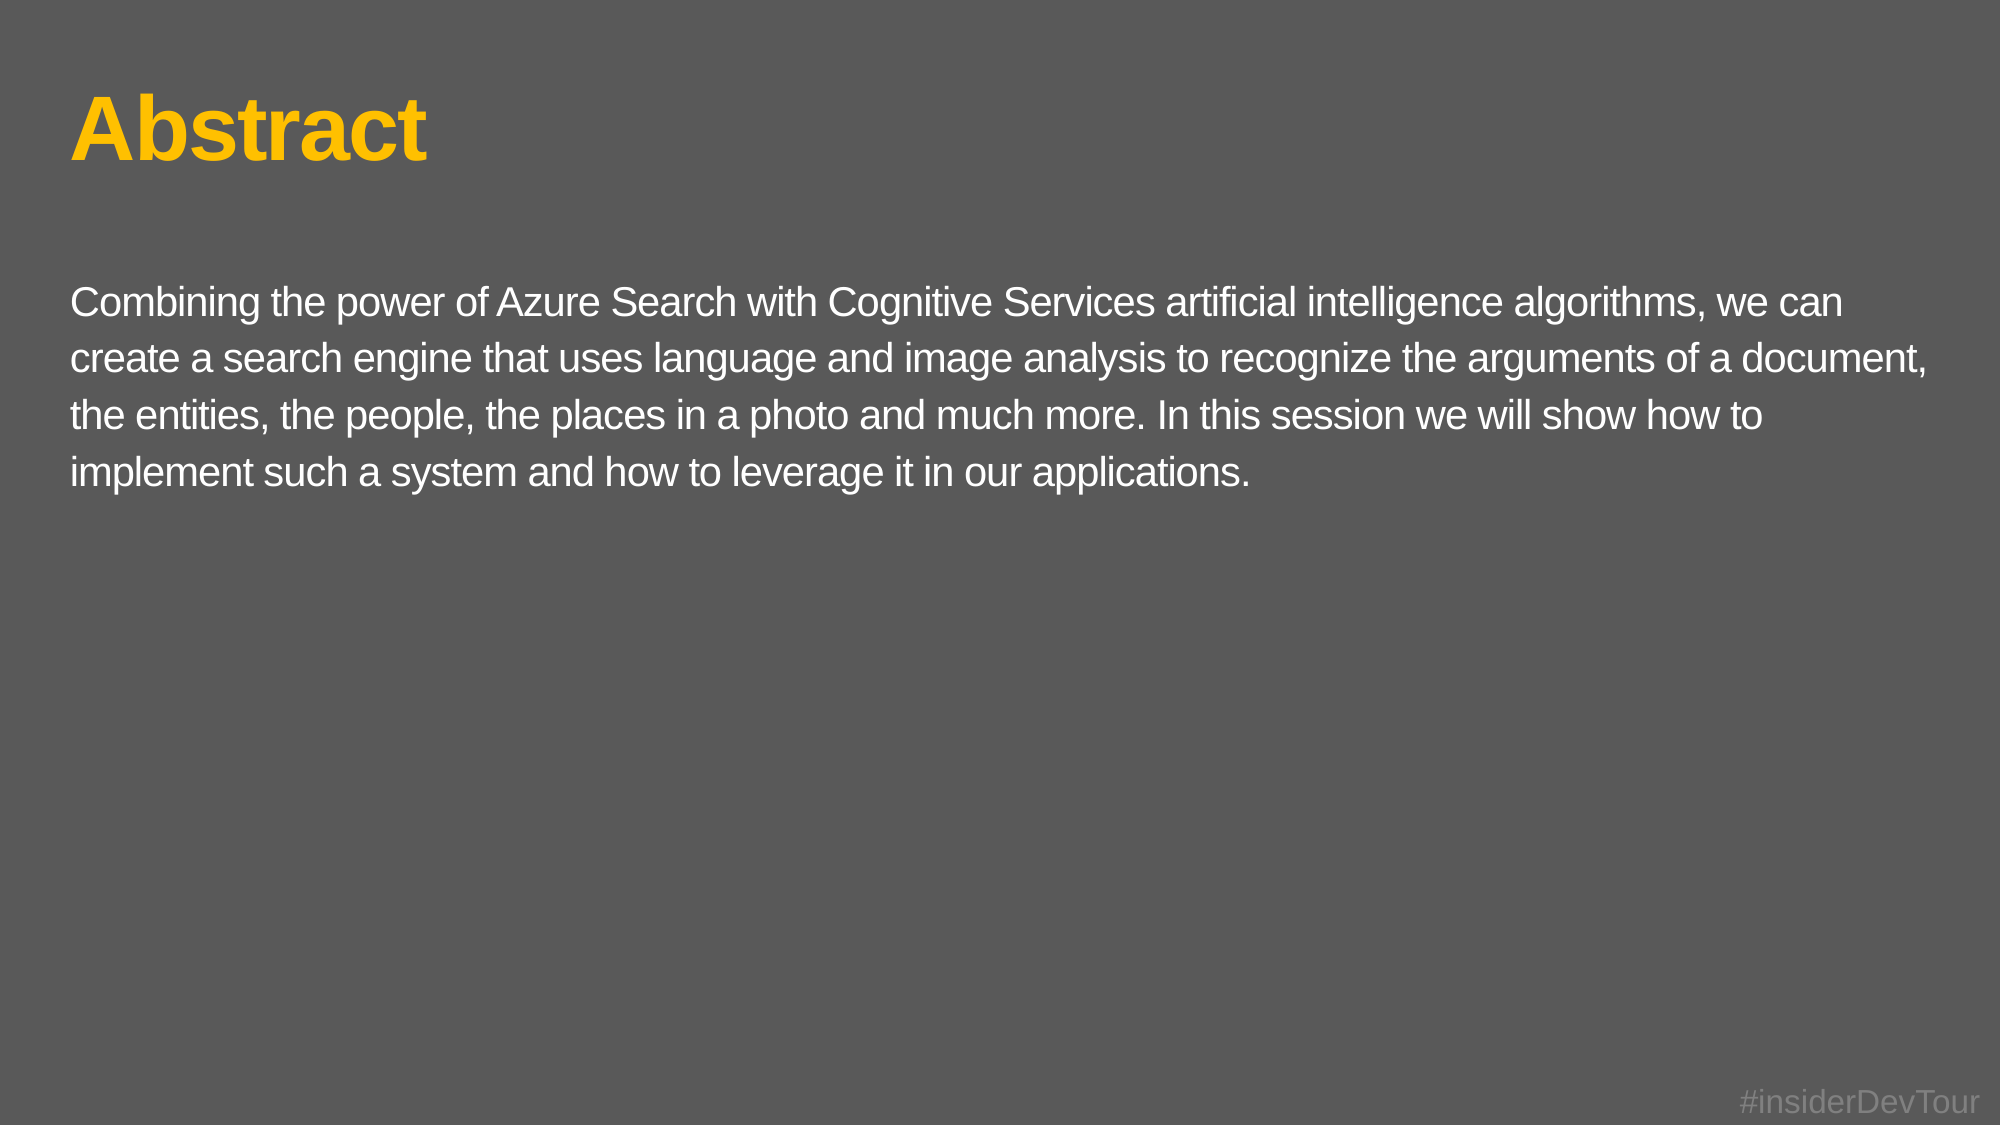

# Abstract
Combining the power of Azure Search with Cognitive Services artificial intelligence algorithms, we can create a search engine that uses language and image analysis to recognize the arguments of a document, the entities, the people, the places in a photo and much more. In this session we will show how to implement such a system and how to leverage it in our applications.